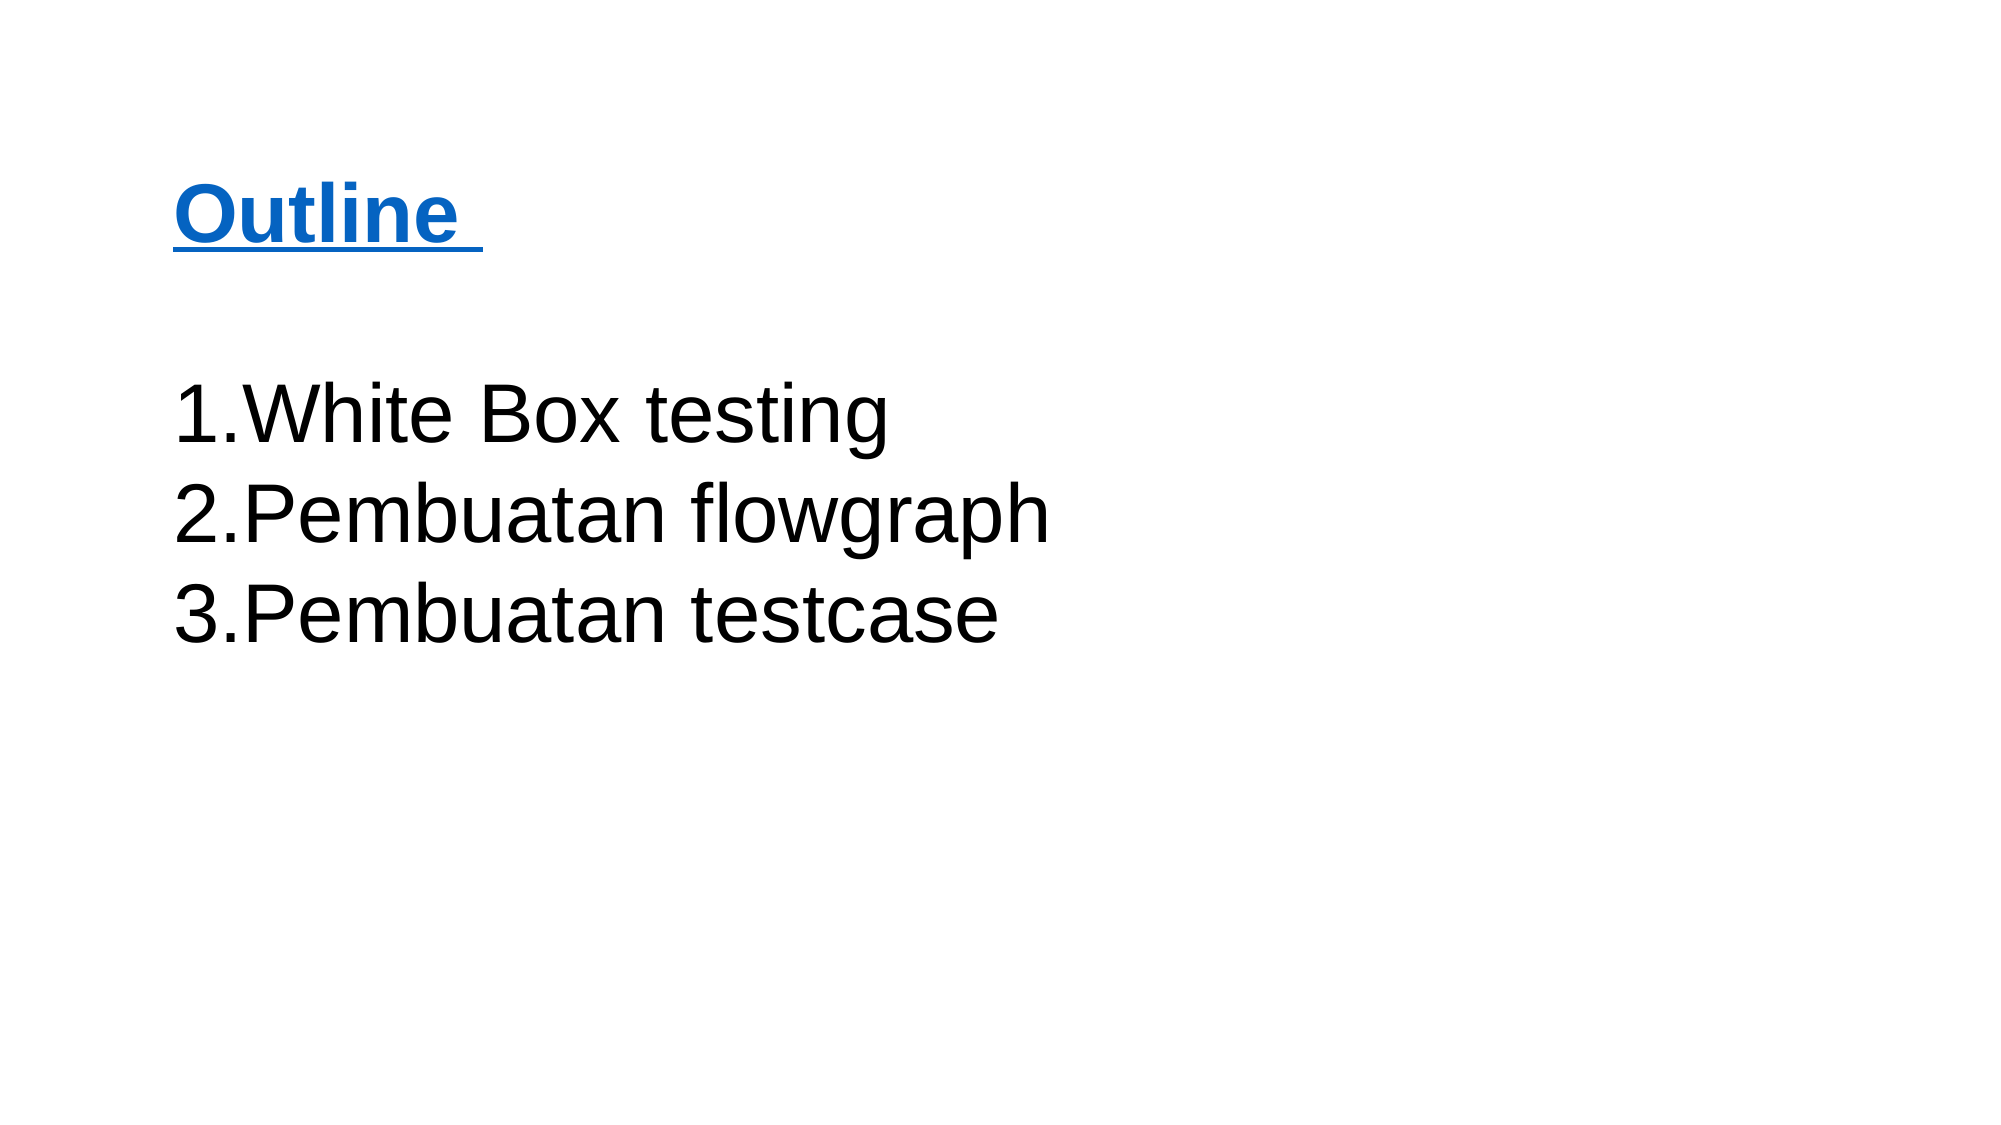

Outline

White Box testing
Pembuatan flowgraph
Pembuatan testcase